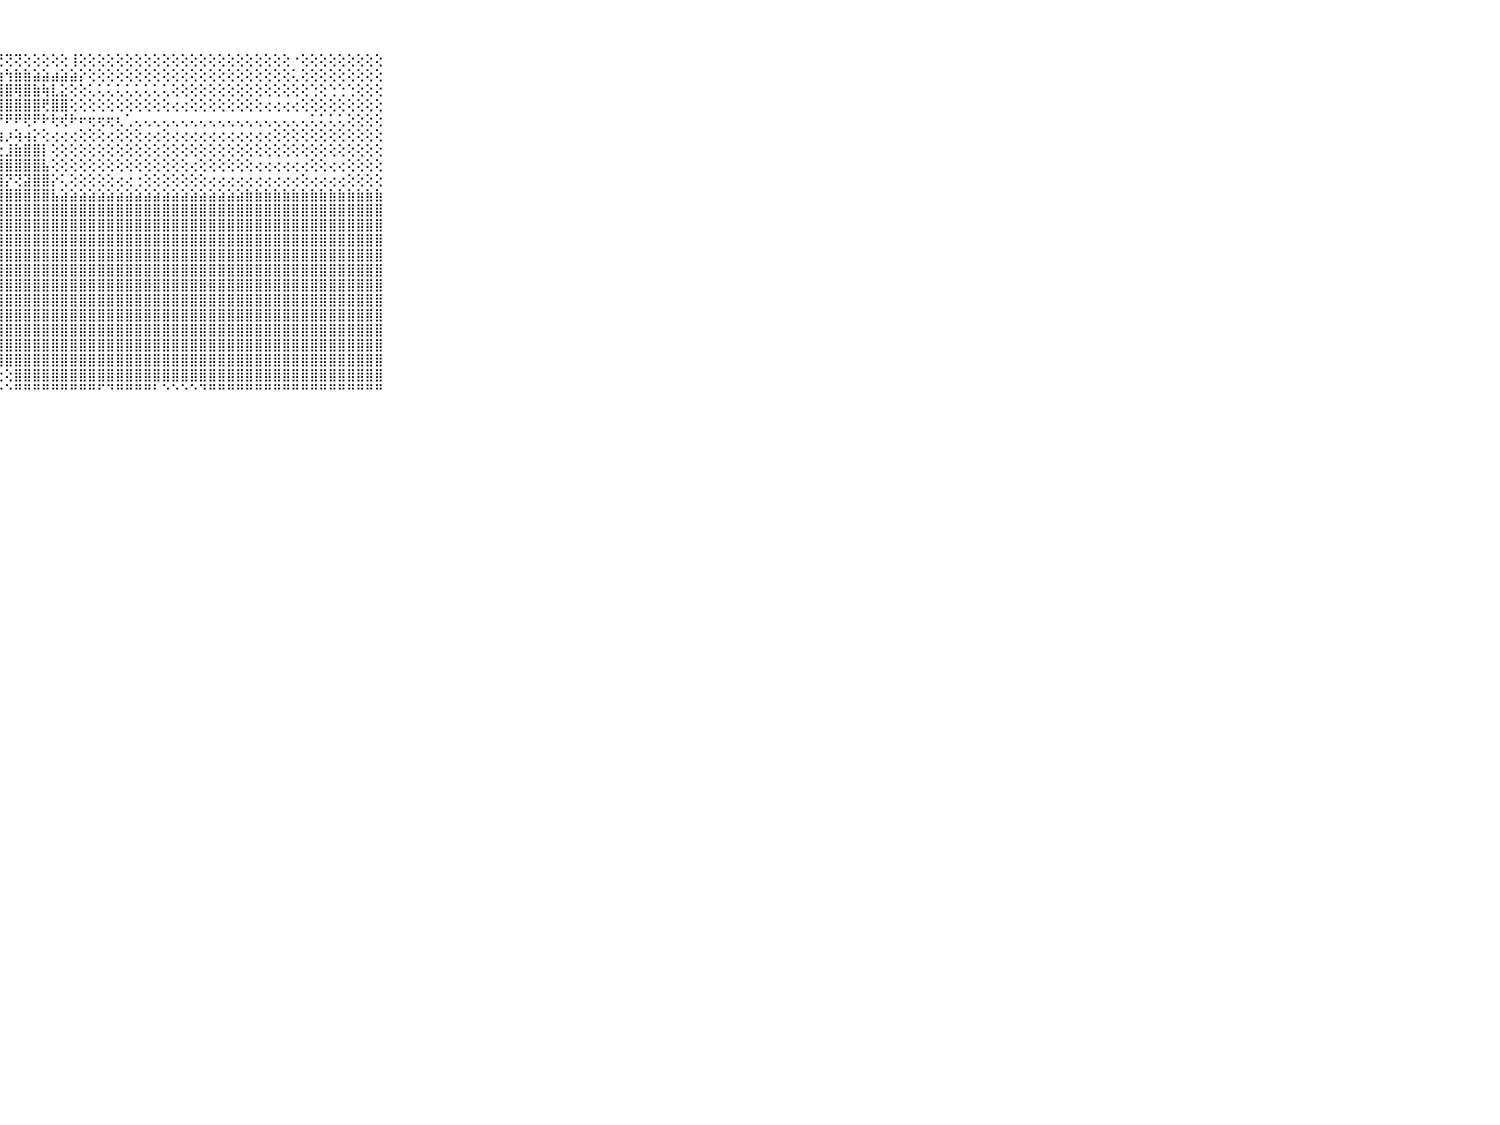

⠀⠀⠀⠀⠀⠀⠀⠀⠀⠀⠀⣾⣿⣿⣿⣿⣿⣿⣿⣿⣿⣿⣿⣿⣿⣿⢟⢟⢝⢝⢕⢕⢕⢕⢕⢸⢕⢕⢕⢕⢕⢕⢕⢕⢕⢕⢕⢕⢕⢕⢕⢕⢕⢕⢕⢕⢕⢕⢕⠐⢕⢕⢕⢕⢕⢕⢕⢕⢕⠀⠀⠀⠀⠀⠀⠀⠀⠀⠀⠀⠀
⠀⠀⠀⠀⠀⠀⠀⠀⠀⠀⠀⣟⣟⣻⣻⢟⢿⢿⢿⢿⢿⢿⢿⢟⢗⢳⣾⣷⢳⣷⣷⣵⣵⣴⣵⣵⡕⢕⢕⢕⢕⢕⢕⢕⢕⢕⢕⢕⢕⢕⢕⢕⢕⢕⢕⢕⢕⢕⢕⢅⢕⢕⢕⢕⢕⢕⢕⢕⢕⠀⠀⠀⠀⠀⠀⠀⠀⠀⠀⠀⠀
⠀⠀⠀⠀⠀⠀⠀⠀⠀⠀⠀⣿⣿⣿⣯⣽⣟⣟⣟⢟⢕⢕⢕⢕⢱⣵⣿⣿⣿⢿⣿⣷⢷⣇⣕⢕⢕⢅⢅⢅⢅⢅⢅⢅⢅⢅⢕⢕⢕⢕⢕⢕⢕⢕⢕⢕⢕⢕⢕⢕⢕⢑⢕⢑⢑⢑⢕⢕⢕⠀⠀⠀⠀⠀⠀⠀⠀⠀⠀⠀⠀
⠀⠀⠀⠀⠀⠀⠀⠀⠀⠀⠀⣿⣿⣿⣿⡟⢟⠟⠝⠕⠕⠕⠕⠕⣼⢿⣿⣿⣿⣿⣿⣿⢟⣿⣿⢕⢕⢕⢕⢕⢕⢕⢕⢕⢕⢕⢔⢔⢕⢕⢕⢕⢕⢕⢕⢕⢔⢔⢔⢔⢕⢕⢕⢕⢕⢕⢕⢕⢕⠀⠀⠀⠀⠀⠀⠀⠀⠀⠀⠀⠀
⠀⠀⠀⠀⠀⠀⠀⠀⠀⠀⠀⠉⠉⠉⠉⠉⠉⠉⠉⠙⠝⠝⠙⠙⢛⠟⠟⠟⠟⠟⢟⠟⠗⢗⢞⠗⠖⢖⢖⢖⢆⢁⢄⢄⢄⢄⢄⢄⢄⢄⢄⢄⢄⢄⢄⢄⢄⢄⢄⢄⢄⢅⢅⢅⢅⢕⢕⢕⢕⠀⠀⠀⠀⠀⠀⠀⠀⠀⠀⠀⠀
⠀⠀⠀⠀⠀⠀⠀⠀⠀⠀⠀⢀⠀⠄⠄⠄⠀⠀⠄⠄⠄⠄⠄⠄⠄⢕⢡⢵⡰⢵⢴⡕⢕⢔⢔⢔⢕⢕⢕⢔⢕⢕⢕⢔⢔⢕⢔⢔⢔⢔⢔⢔⢔⢔⢔⢔⢔⢕⢕⢕⢕⢕⢕⢕⢕⢕⢕⢕⢕⠀⠀⠀⠀⠀⠀⠀⠀⠀⠀⠀⠀
⠀⠀⠀⠀⠀⠀⠀⠀⠀⠀⠀⠁⢕⢕⢕⢕⢕⢕⢕⢕⢕⢕⢕⢕⢕⢕⢕⢕⣸⣷⣿⣿⡇⢕⢕⢕⢕⢕⢕⢕⢕⢕⢕⢕⢕⢕⢕⢕⢕⢕⢕⢕⢕⢕⢕⢕⢕⢕⢕⢕⢕⢕⢕⢕⢕⢕⢕⢕⢕⠀⠀⠀⠀⠀⠀⠀⠀⠀⠀⠀⠀
⠀⠀⠀⠀⠀⠀⠀⠀⠀⠀⠀⢕⢔⢱⣵⢵⢴⢵⣕⣕⢕⢕⢕⢕⢕⢕⢱⣿⣿⣿⣿⣿⣧⢕⢕⢕⢕⢕⢕⢕⢕⢕⢕⢕⢕⢕⢕⢕⢔⢕⢕⢕⢕⢕⢕⢔⢔⢔⢔⢔⢔⢕⢕⢔⢔⢕⢕⢕⢕⠀⠀⠀⠀⠀⠀⠀⠀⠀⠀⠀⠀
⠀⠀⠀⠀⠀⠀⠀⠀⠀⠀⠀⠅⢑⢕⢕⢕⢕⢕⢕⢕⢕⢕⢕⢕⢕⢕⣱⣽⡝⢝⣽⣿⣿⡕⢅⢕⢕⢕⢕⢕⢔⢔⢐⢕⢕⢕⢕⢕⢕⢕⢔⢔⢔⢔⢔⢔⢔⢔⢔⢔⢕⢔⢔⢔⢔⢕⢕⢕⢕⠀⠀⠀⠀⠀⠀⠀⠀⠀⠀⠀⠀
⠀⠀⠀⠀⠀⠀⠀⠀⠀⠀⠀⣕⣕⣕⣕⣕⣕⣕⣕⣕⣵⣵⣵⣵⣵⣷⡿⣿⣿⣿⣿⣿⣿⣧⣵⣵⣵⣵⣵⣵⣵⣵⣵⣵⣵⣵⣵⣵⣵⣵⣵⣵⣵⣵⣷⣷⣷⣷⣷⣷⣷⣷⣷⣷⣷⣷⣷⣷⣷⠀⠀⠀⠀⠀⠀⠀⠀⠀⠀⠀⠀
⠀⠀⠀⠀⠀⠀⠀⠀⠀⠀⠀⣿⣿⣿⣿⣿⣿⣿⣿⣿⣿⣿⣿⣿⣿⣿⣷⣿⣿⣿⣿⣿⣿⣿⣿⣿⣿⣿⣿⣿⣿⣿⣿⣿⣿⣿⣿⣿⣿⣿⣿⣿⣿⣿⣿⣿⣿⣿⣿⣿⣿⣿⣿⣿⣿⣿⣿⣿⣿⠀⠀⠀⠀⠀⠀⠀⠀⠀⠀⠀⠀
⠀⠀⠀⠀⠀⠀⠀⠀⠀⠀⠀⣿⡇⢕⢸⣿⣿⣿⣿⣿⣿⣿⣿⣿⣿⣿⣯⣿⣿⣿⣿⣿⣿⣿⣿⣿⣿⣿⣿⣿⣿⣿⣿⣿⣿⣿⣿⣿⣿⣿⣿⣿⣿⣿⣿⣿⣿⣿⣿⣿⣿⣿⣿⣿⣿⣿⣿⣿⣿⠀⠀⠀⠀⠀⠀⠀⠀⠀⠀⠀⠀
⠀⠀⠀⠀⠀⠀⠀⠀⠀⠀⠀⣿⡇⢕⢸⣿⣿⣿⣿⣿⣿⣿⣿⣿⣿⣿⣿⣿⣿⣿⣿⣿⣿⣿⣿⣿⣿⣿⣿⣿⣿⣿⣿⣿⣿⣿⣿⣿⣿⣿⣿⣿⣿⣿⣿⣿⣿⣿⣿⣿⣿⣿⣿⣿⣿⣿⣿⣿⣿⠀⠀⠀⠀⠀⠀⠀⠀⠀⠀⠀⠀
⠀⠀⠀⠀⠀⠀⠀⠀⠀⠀⠀⣿⡇⢕⢜⣿⣿⣿⣿⣿⣿⣿⣿⣿⣿⣿⣿⣿⣿⣿⣿⣿⣿⣿⣿⣿⣿⣿⣿⣿⣿⣿⣿⣿⣿⣿⣿⣿⣿⣿⣿⣿⣿⣿⣿⣿⣿⣿⣿⣿⣿⣿⣿⣿⣿⣿⣿⣿⣿⠀⠀⠀⠀⠀⠀⠀⠀⠀⠀⠀⠀
⠀⠀⠀⠀⠀⠀⠀⠀⠀⠀⠀⣿⡇⢕⢸⣿⣿⣿⣿⣿⣿⣿⣿⣿⣿⣿⣿⣿⣿⣿⣿⣿⣿⣿⣿⣿⣿⣿⣿⣿⣿⣿⣿⣿⣿⣿⣿⣿⣿⣿⣿⣿⣿⣿⣿⣿⣿⣿⣿⣿⣿⣿⣿⣿⣿⣿⣿⣿⣿⠀⠀⠀⠀⠀⠀⠀⠀⠀⠀⠀⠀
⠀⠀⠀⠀⠀⠀⠀⠀⠀⠀⠀⣿⡇⢕⢸⣿⣿⣿⣿⣿⣿⣿⣿⣿⣿⣿⣿⣿⣿⣿⣿⣿⣿⣿⣿⣿⣿⣿⣿⣿⣿⣿⣿⣿⣿⣿⣿⣿⣿⣿⣿⣿⣿⣿⣿⣿⣿⣿⣿⣿⣿⣿⣿⣿⣿⣿⣿⣿⣿⠀⠀⠀⠀⠀⠀⠀⠀⠀⠀⠀⠀
⠀⠀⠀⠀⠀⠀⠀⠀⠀⠀⠀⣿⡇⢕⢸⣿⣿⣿⣿⣿⣿⣿⣿⣿⣿⣿⣿⣿⣿⣿⣿⣿⣿⣿⣿⣿⣿⣿⣿⣿⣿⣿⣿⣿⣿⣿⣿⣿⣿⣿⣿⣿⣿⣿⣿⣿⣿⣿⣿⣿⣿⣿⣿⣿⣿⣿⣿⣿⣿⠀⠀⠀⠀⠀⠀⠀⠀⠀⠀⠀⠀
⠀⠀⠀⠀⠀⠀⠀⠀⠀⠀⠀⣿⡇⢕⢜⣿⣿⣿⣿⣿⣿⣿⣿⣿⣿⣿⣿⣿⣿⣿⣿⣿⣿⣿⣿⣿⣿⣿⣿⣿⣿⣿⣿⣿⣿⣿⣿⣿⣿⣿⣿⣿⣿⣿⣿⣿⣿⣿⣿⣿⣿⣿⣿⣿⣿⣿⣿⣿⣿⠀⠀⠀⠀⠀⠀⠀⠀⠀⠀⠀⠀
⠀⠀⠀⠀⠀⠀⠀⠀⠀⠀⠀⣿⡇⢕⢕⣿⣿⣿⣿⣿⣿⣿⣿⣿⣿⣿⣿⣿⣿⣿⣿⣿⣿⣿⣿⣿⣿⣿⣿⣿⣿⣿⣿⣿⣿⣿⣿⣿⣿⣿⣿⣿⣿⣿⣿⣿⣿⣿⣿⣿⣿⣿⣿⣿⣿⣿⣿⣿⣿⠀⠀⠀⠀⠀⠀⠀⠀⠀⠀⠀⠀
⠀⠀⠀⠀⠀⠀⠀⠀⠀⠀⠀⣿⣇⣕⣱⣿⣿⡟⢟⢿⢿⣿⣿⣿⣿⣿⣿⣿⣿⣿⣿⣿⣿⣿⣿⣿⣿⣿⣿⣿⣿⣿⣿⣿⣿⣿⣿⣿⣿⣿⣿⣿⣿⣿⣿⣿⣿⣿⣿⣿⣿⣿⣿⣿⣿⣿⣿⣿⣿⠀⠀⠀⠀⠀⠀⠀⠀⠀⠀⠀⠀
⠀⠀⠀⠀⠀⠀⠀⠀⠀⠀⠀⣿⣿⣿⣿⣿⡿⢕⢕⢕⢕⢕⢝⢝⢟⢻⢻⣿⣿⣿⣿⣿⣿⣿⣿⣿⣿⣿⣿⣿⣿⣿⣿⣿⣿⣿⣿⣿⣿⣿⣿⣿⣿⣿⣿⣿⣿⣿⣿⣿⣿⣿⣿⣿⣿⣿⣿⣿⣿⠀⠀⠀⠀⠀⠀⠀⠀⠀⠀⠀⠀
⠀⠀⠀⠀⠀⠀⠀⠀⠀⠀⠀⣿⣿⣿⣿⣯⡕⢕⢕⢕⢕⢕⢕⢕⢕⢕⢕⢕⢕⣿⣿⣿⣿⣿⣿⣿⣿⣿⣿⣿⣿⣿⣿⣿⣿⣿⣿⣿⣿⣿⣿⣿⣿⣿⣿⣿⣿⣿⣿⣿⣿⣿⣿⣿⣿⣿⣿⣿⣿⠀⠀⠀⠀⠀⠀⠀⠀⠀⠀⠀⠀
⠀⠀⠀⠀⠀⠀⠀⠀⠀⠀⠀⠛⠛⠛⠛⠛⠓⠑⠑⠑⠑⠑⠑⠑⠑⠑⠑⠑⠑⠛⠛⠛⠛⠛⠛⠛⠛⠛⠋⠙⠛⠛⠛⠛⠃⠑⠑⠑⠑⠙⠛⠛⠛⠛⠛⠛⠛⠛⠛⠛⠛⠛⠛⠛⠛⠛⠛⠛⠛⠀⠀⠀⠀⠀⠀⠀⠀⠀⠀⠀⠀